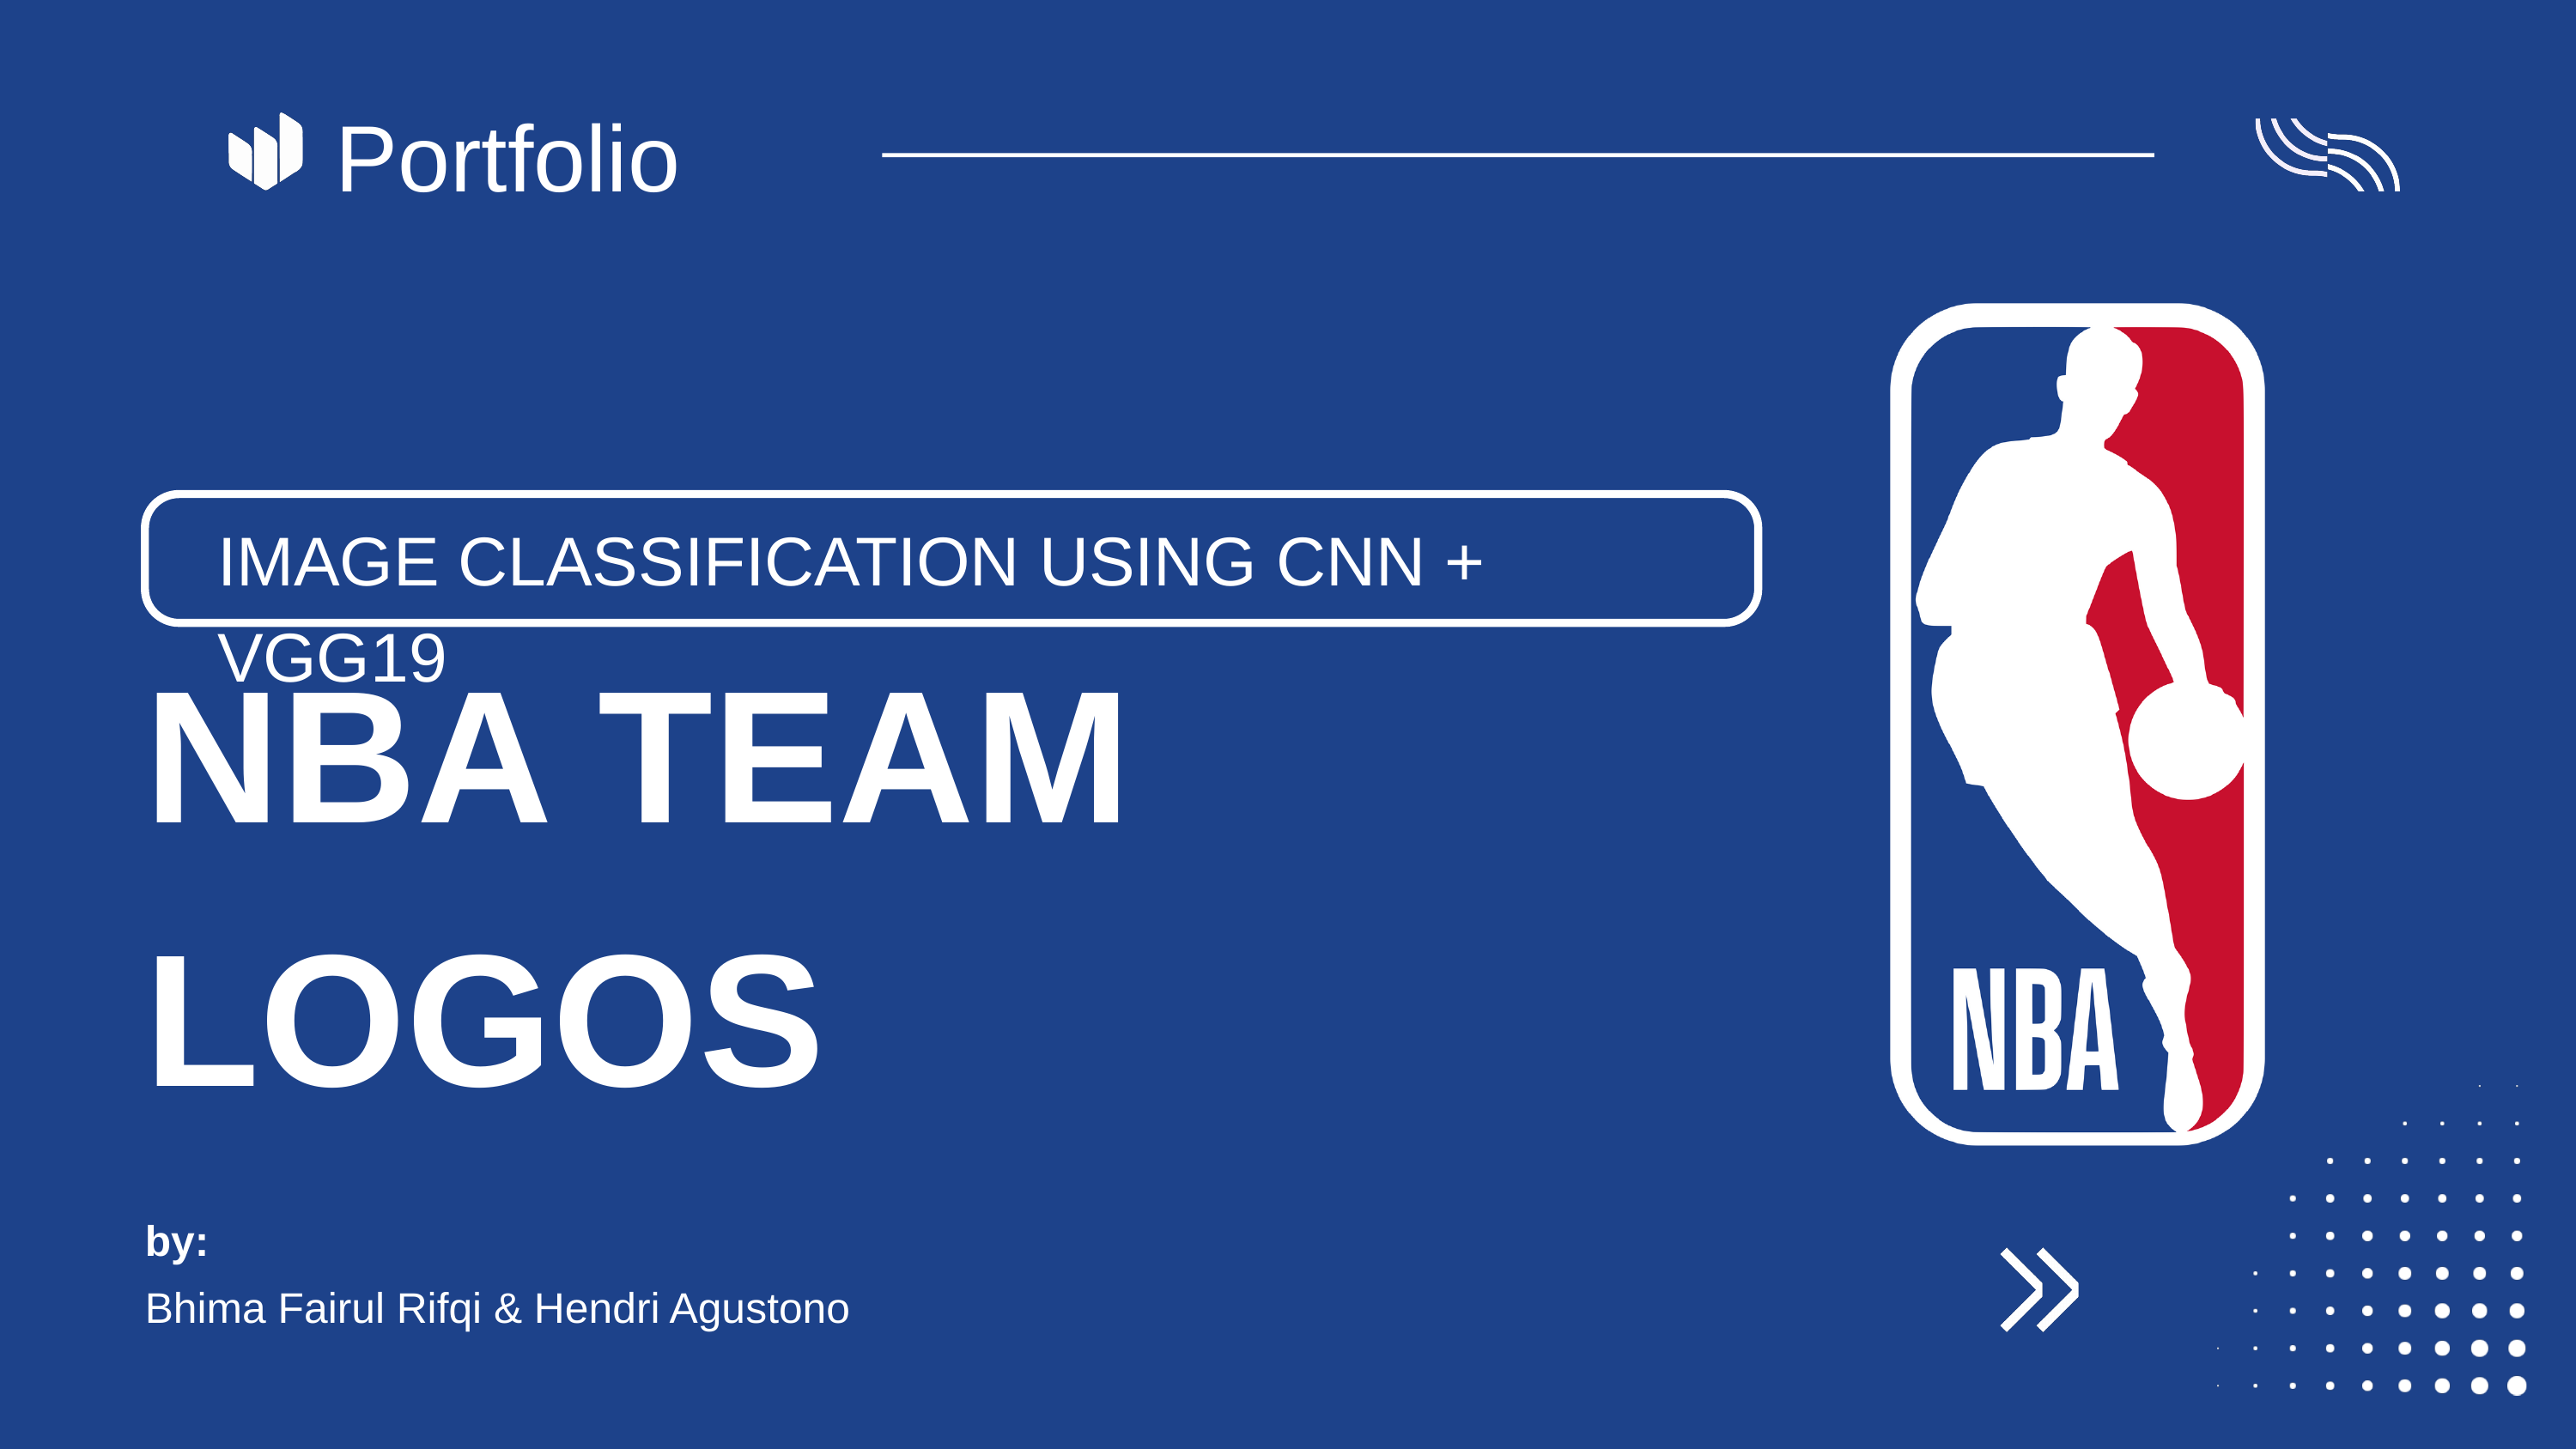

Portfolio

IMAGE CLASSIFICATION USING CNN + VGG19
NBA TEAM LOGOS

by:

Bhima Fairul Rifqi & Hendri Agustono